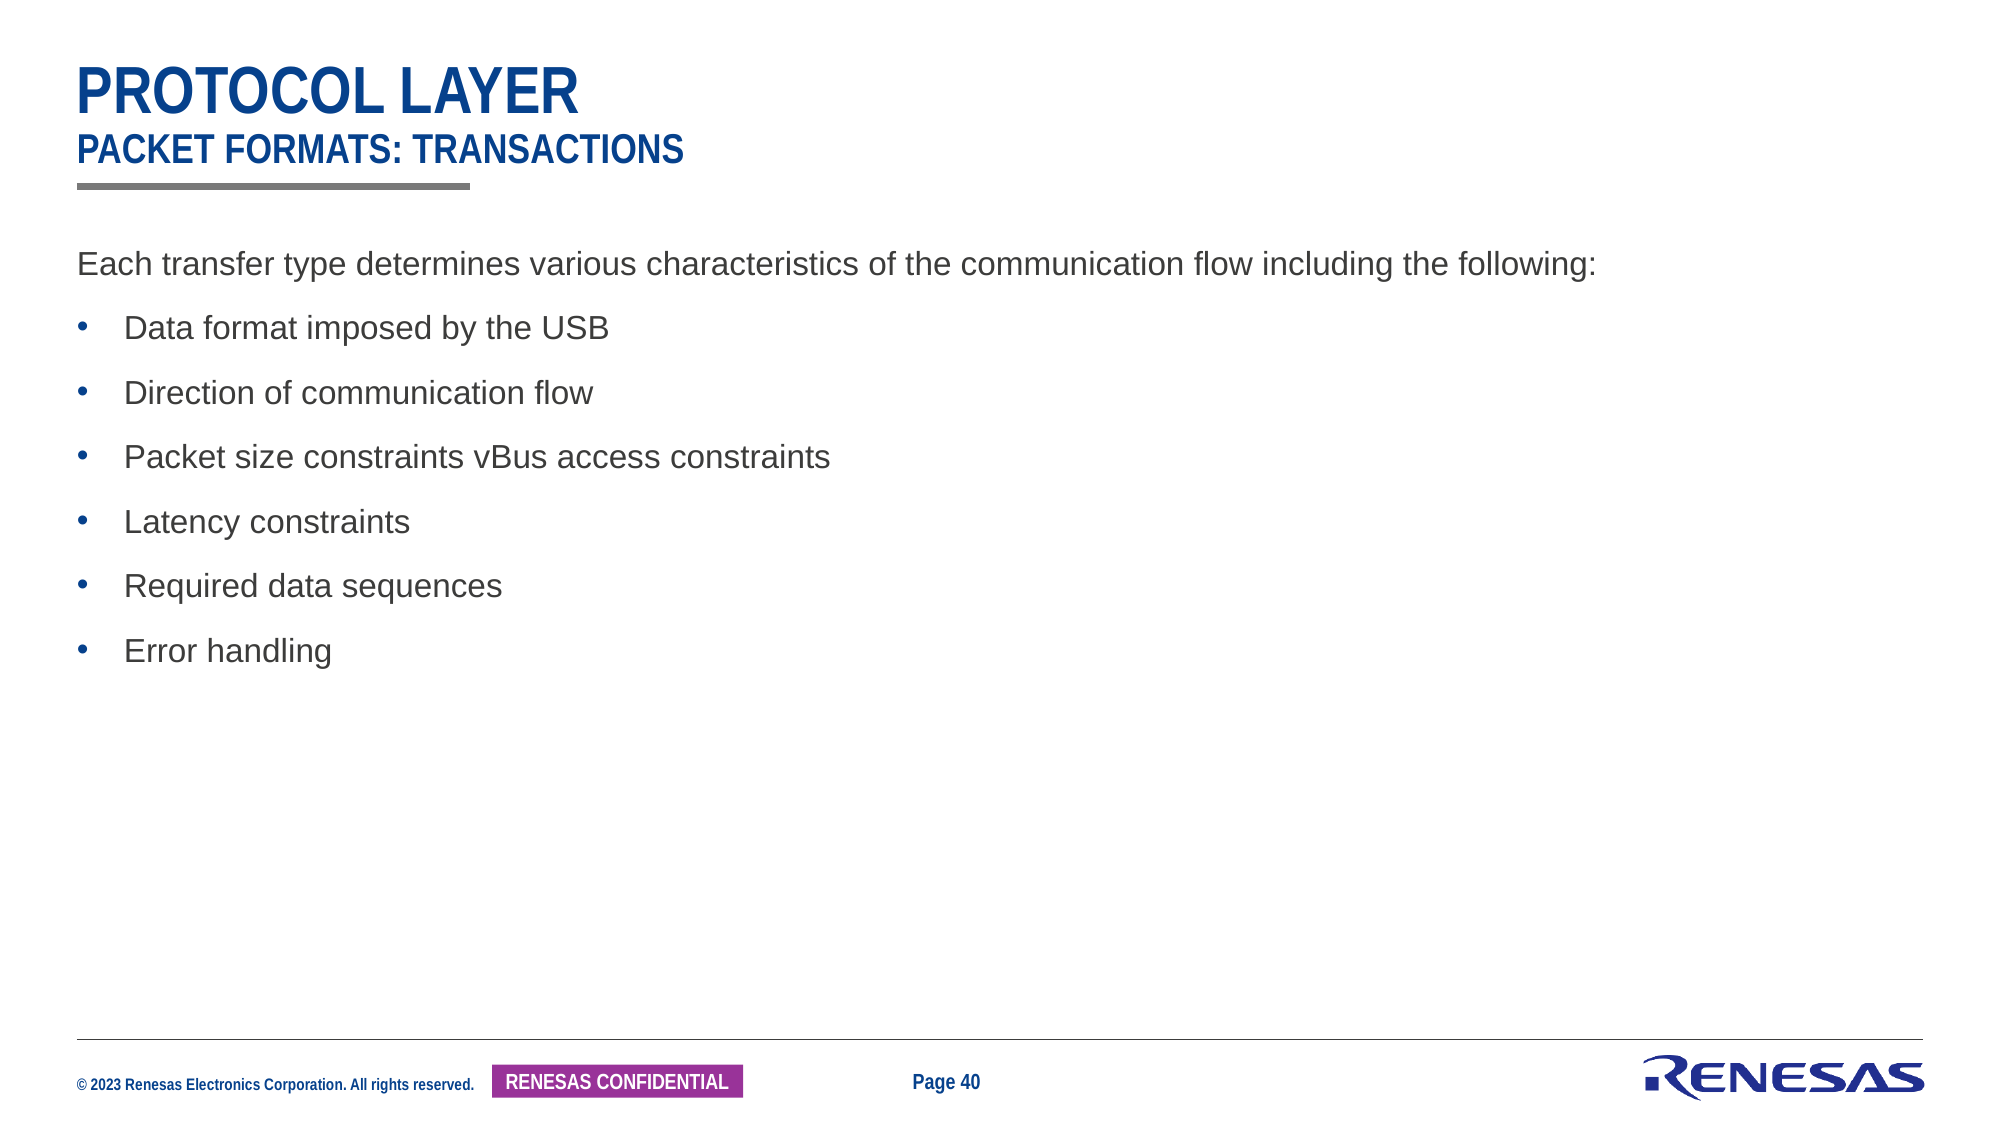

# Protocol Layer Packet Formats: Transactions
Each transfer type determines various characteristics of the communication flow including the following:
Data format imposed by the USB
Direction of communication flow
Packet size constraints vBus access constraints
Latency constraints
Required data sequences
Error handling